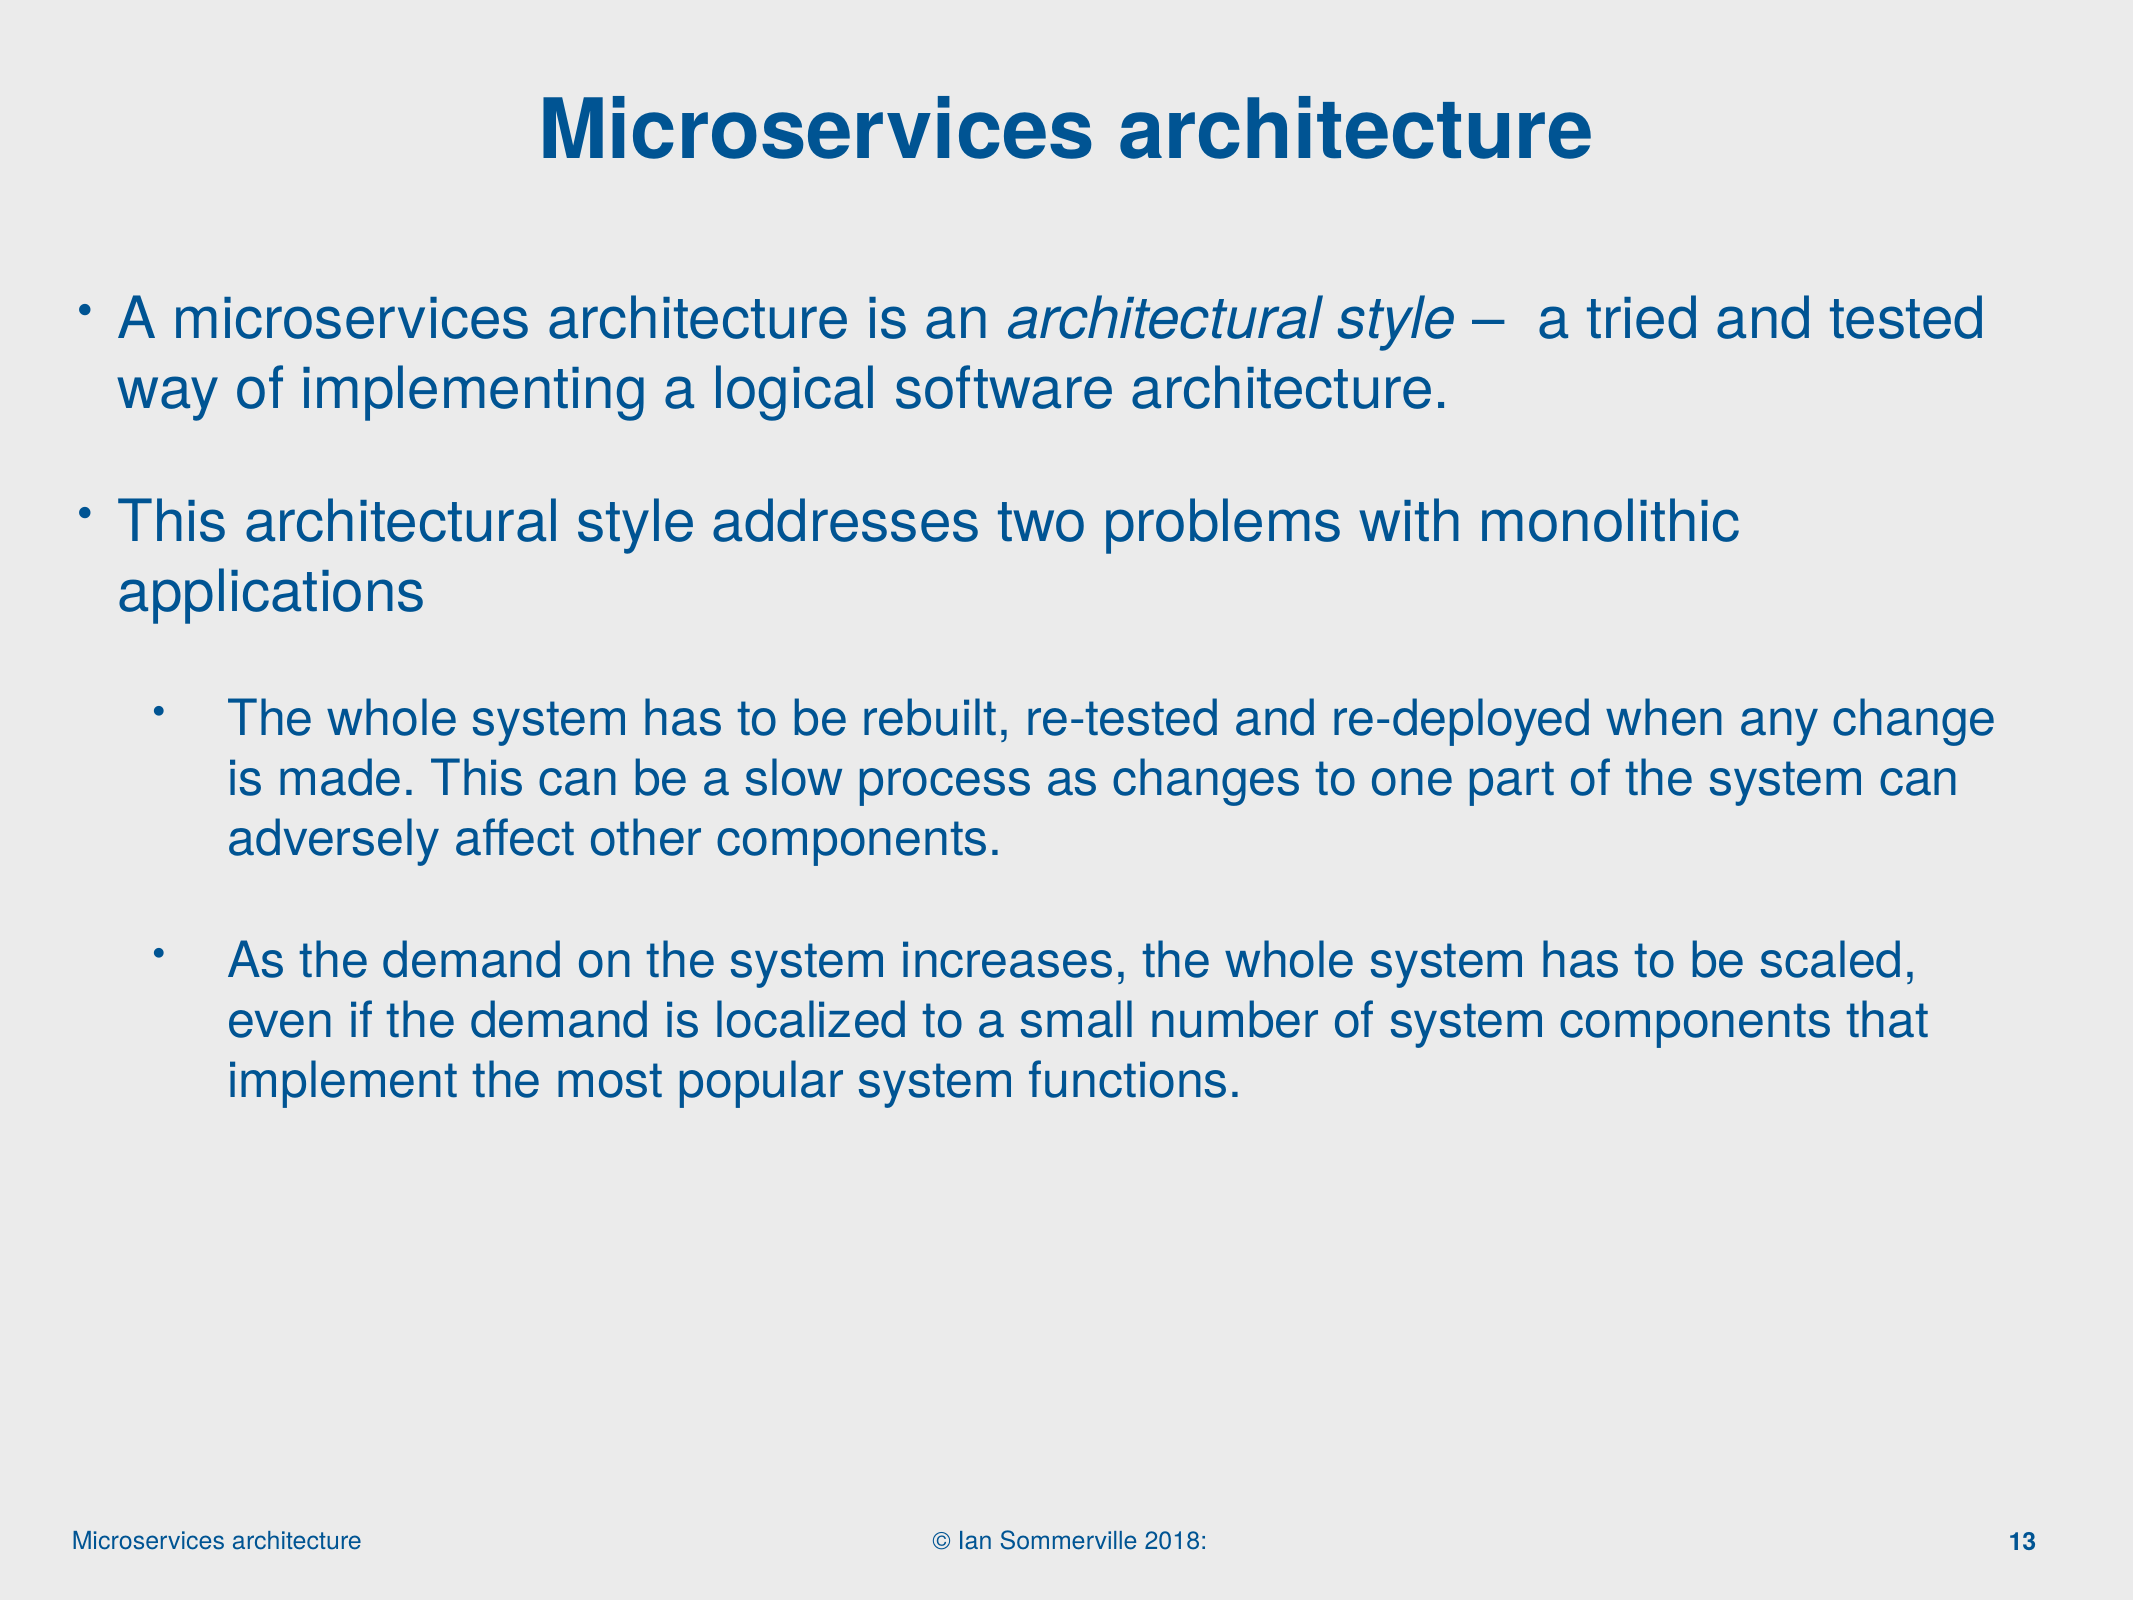

# Microservices architecture
A microservices architecture is an architectural style –  a tried and tested way of implementing a logical software architecture.
This architectural style addresses two problems with monolithic applications
The whole system has to be rebuilt, re-tested and re-deployed when any change is made. This can be a slow process as changes to one part of the system can adversely affect other components.
As the demand on the system increases, the whole system has to be scaled, even if the demand is localized to a small number of system components that implement the most popular system functions.
13